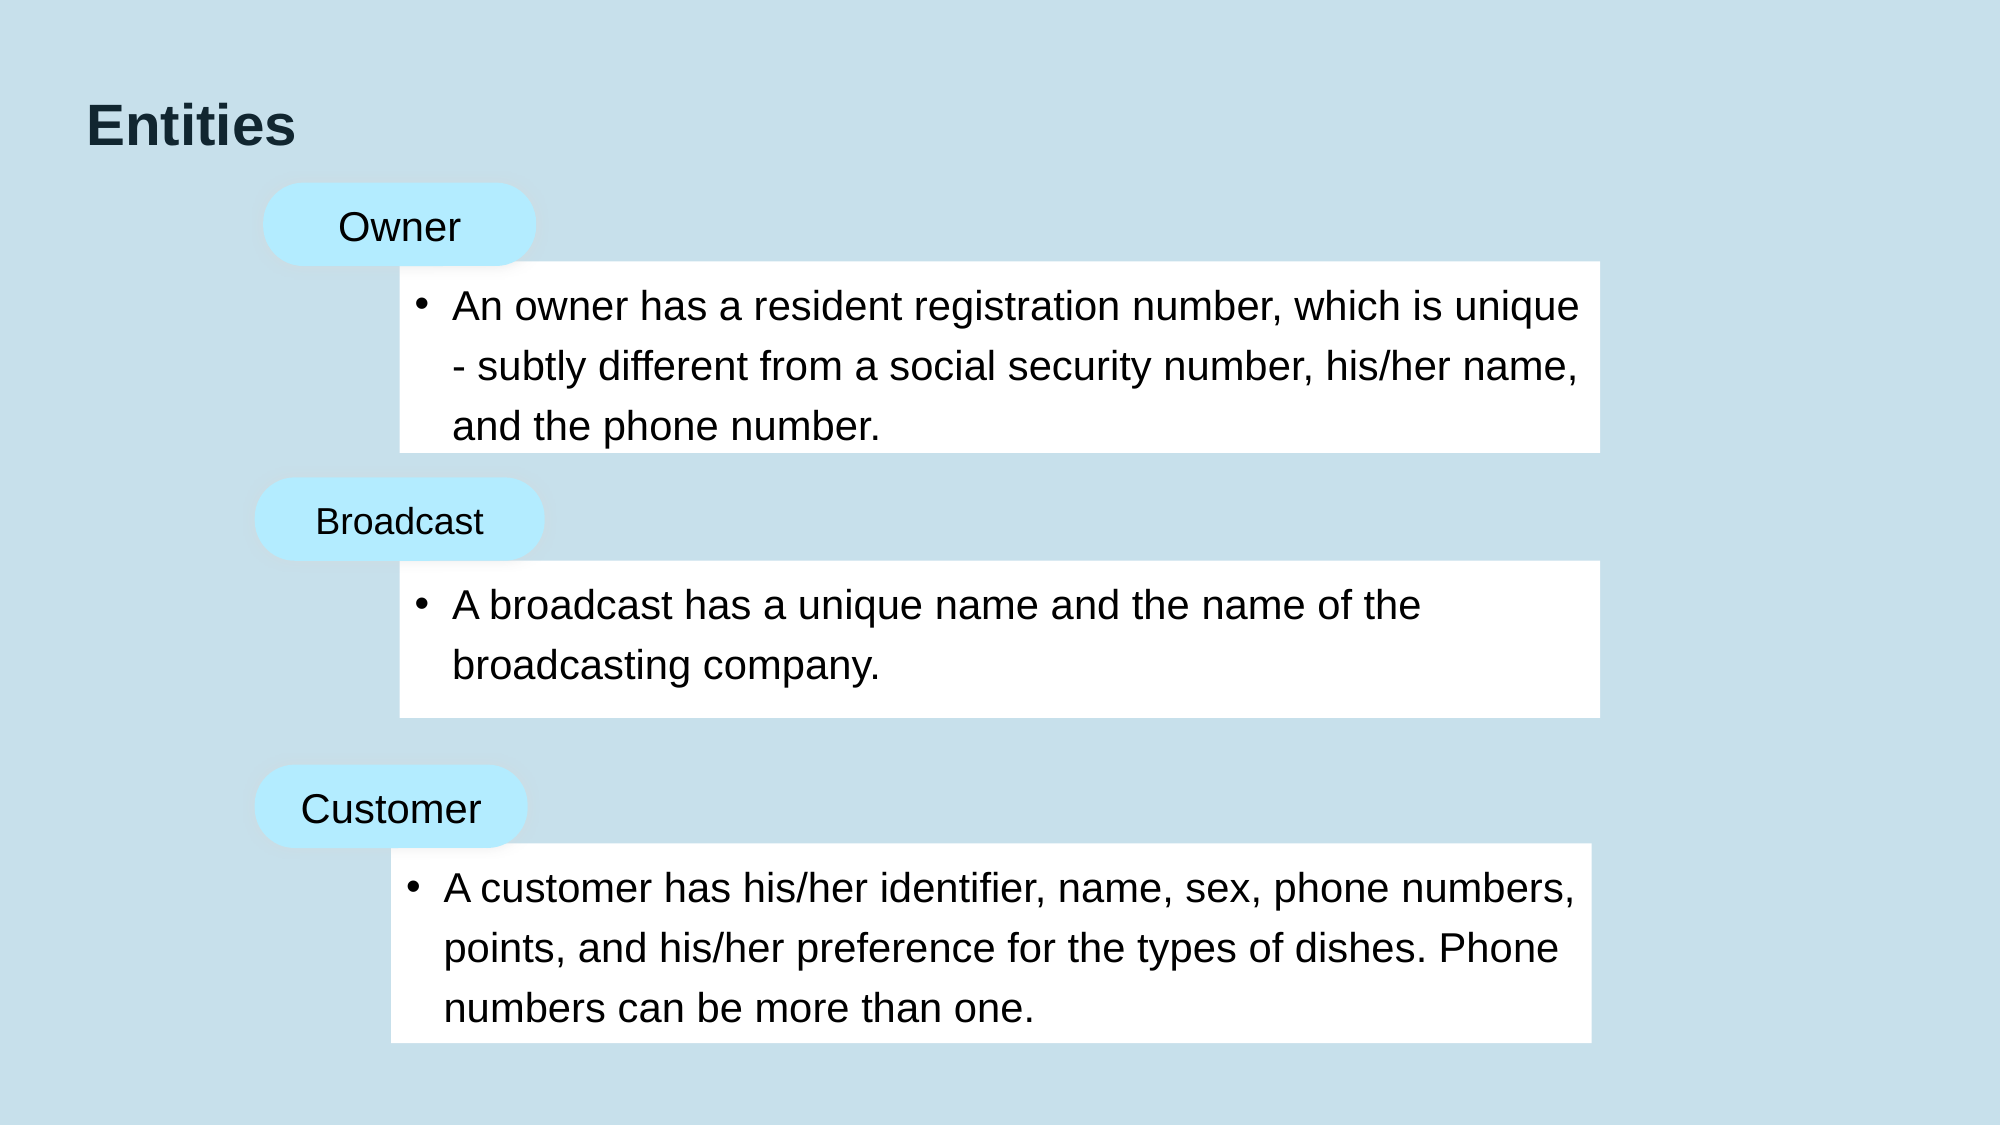

Entities

Owner
An owner has a resident registration number, which is unique - subtly different from a social security number, his/her name, and the phone number.

Broadcast
A broadcast has a unique name and the name of the broadcasting company.

Customer
A customer has his/her identifier, name, sex, phone numbers, points, and his/her preference for the types of dishes. Phone numbers can be more than one.